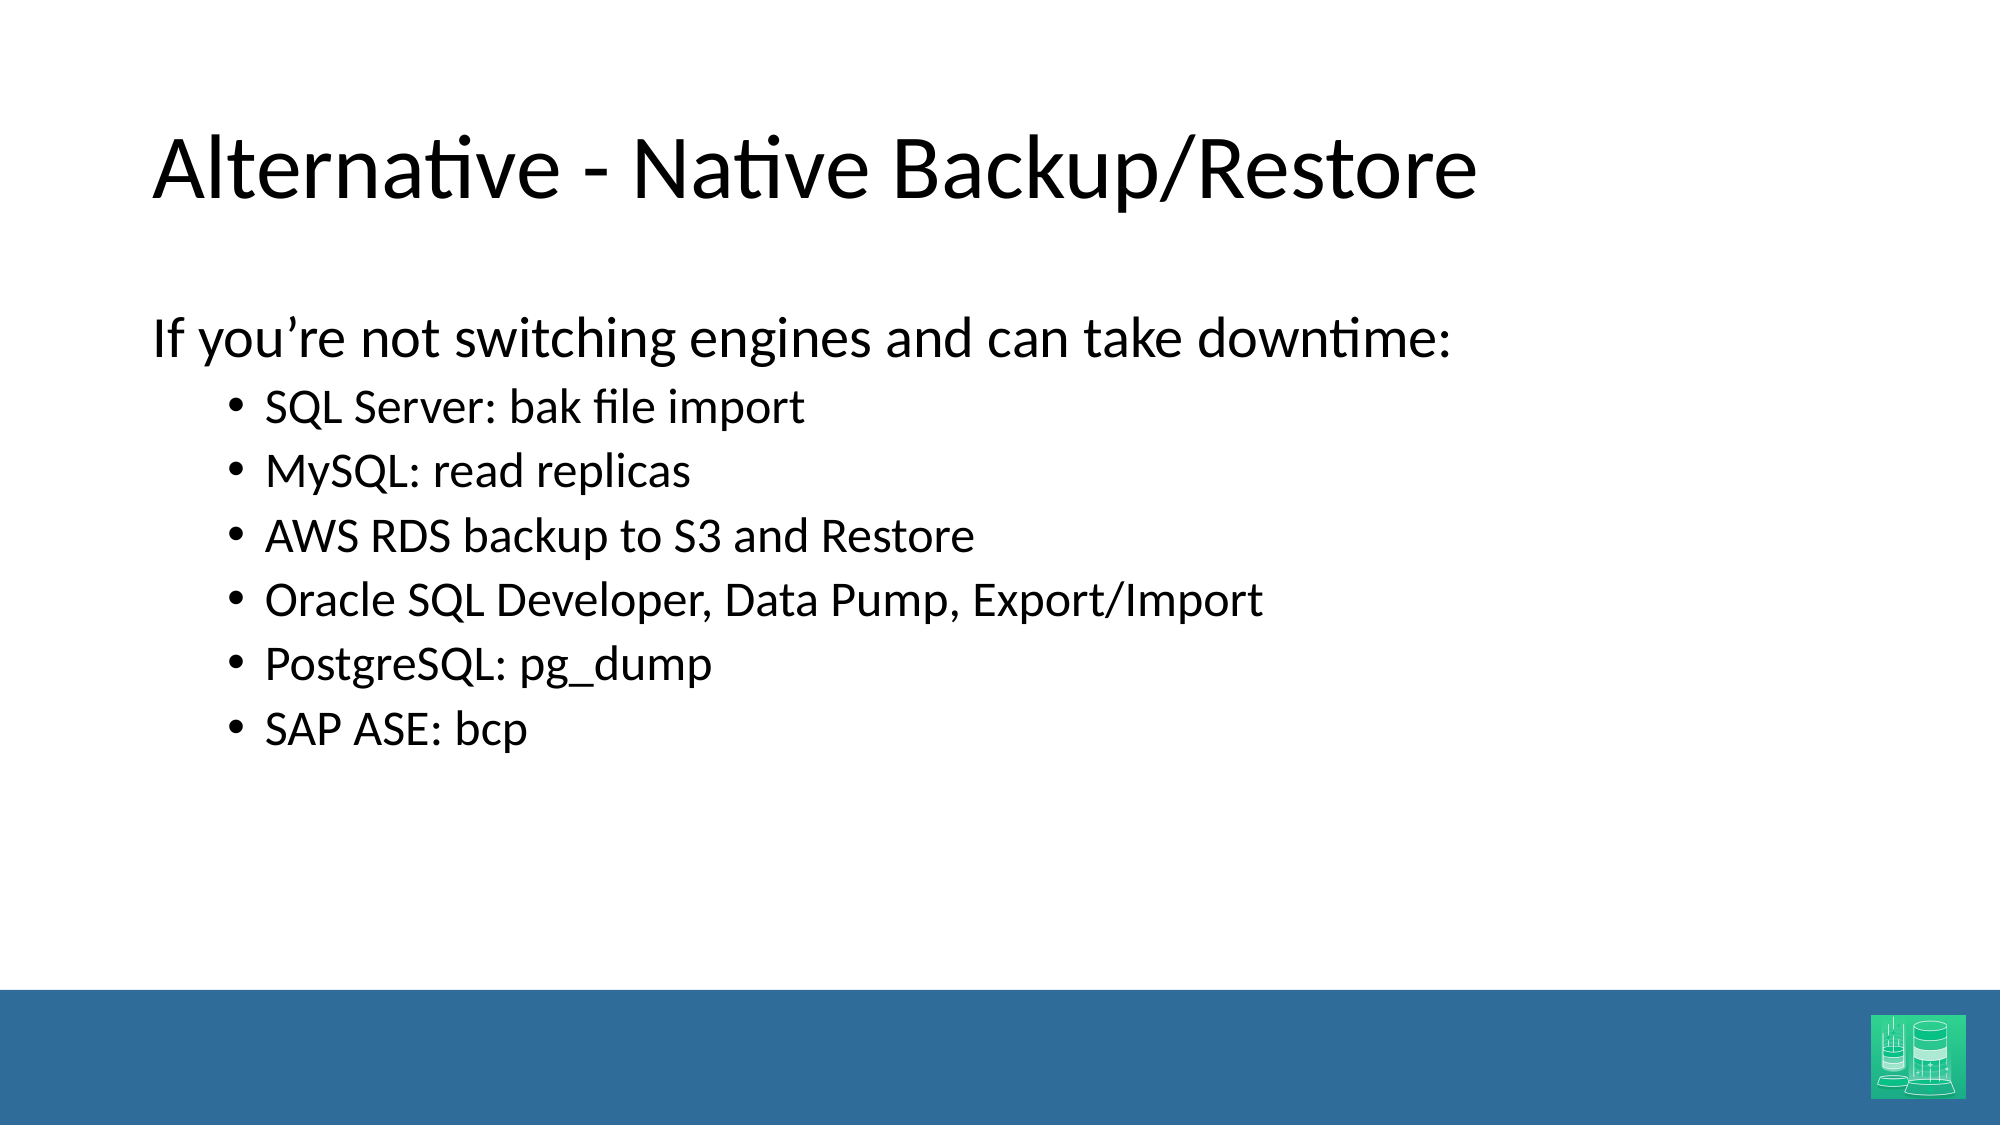

# Alternative - Native Backup/Restore
If you’re not switching engines and can take downtime:
SQL Server: bak file import
MySQL: read replicas
AWS RDS backup to S3 and Restore
Oracle SQL Developer, Data Pump, Export/Import
PostgreSQL: pg_dump
SAP ASE: bcp